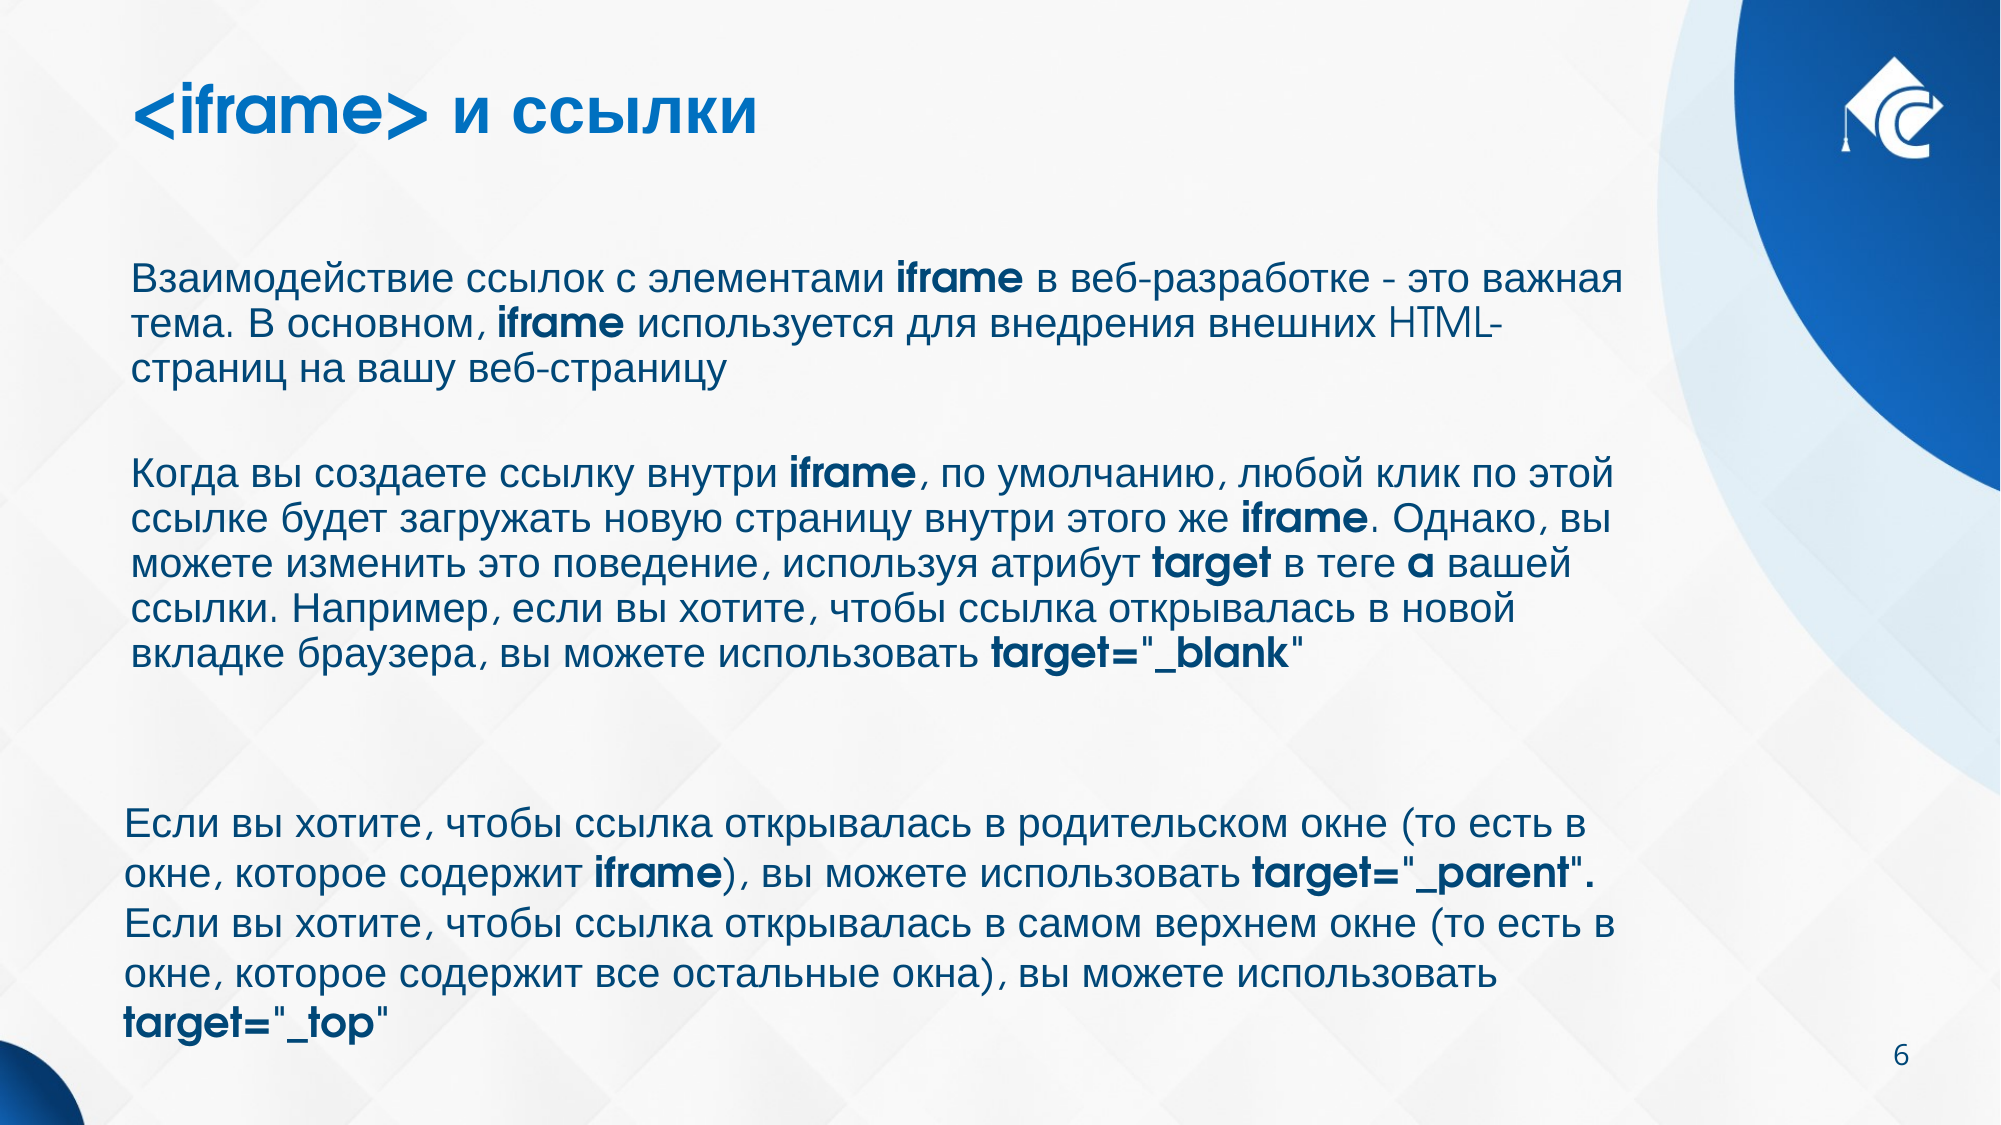

# <iframe> и ссылки
Взаимодействие ссылок с элементами iframe в веб-разработке - это важная тема. В основном, iframe используется для внедрения внешних HTML-страниц на вашу веб-страницу
Когда вы создаете ссылку внутри iframe, по умолчанию, любой клик по этой ссылке будет загружать новую страницу внутри этого же iframe. Однако, вы можете изменить это поведение, используя атрибут target в теге a вашей ссылки. Например, если вы хотите, чтобы ссылка открывалась в новой вкладке браузера, вы можете использовать target="_blank"

Если вы хотите, чтобы ссылка открывалась в родительском окне (то есть в окне, которое содержит iframe), вы можете использовать target="_parent". Если вы хотите, чтобы ссылка открывалась в самом верхнем окне (то есть в окне, которое содержит все остальные окна), вы можете использовать target="_top"
6